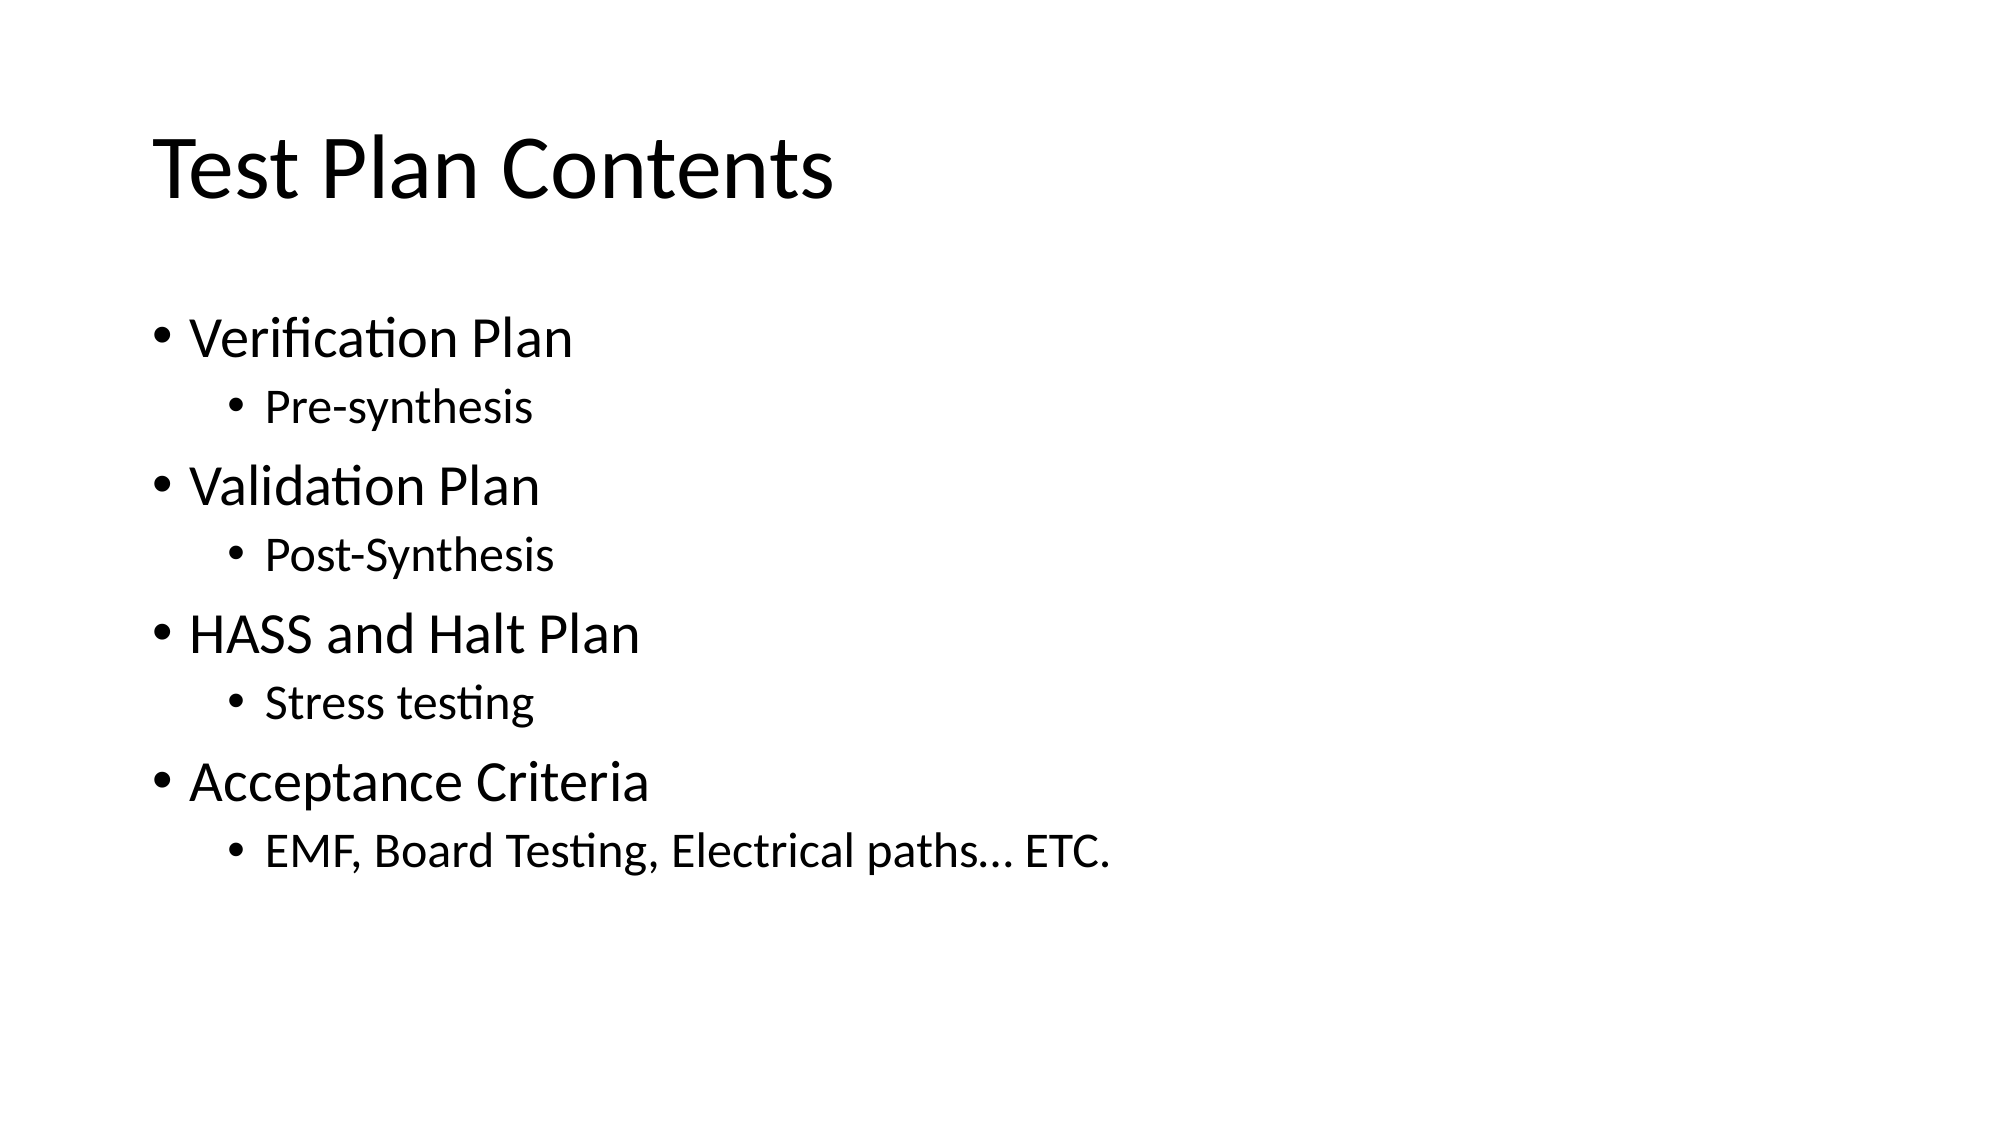

# Test Plan Contents
Verification Plan
Pre-synthesis
Validation Plan
Post-Synthesis
HASS and Halt Plan
Stress testing
Acceptance Criteria
EMF, Board Testing, Electrical paths… ETC.